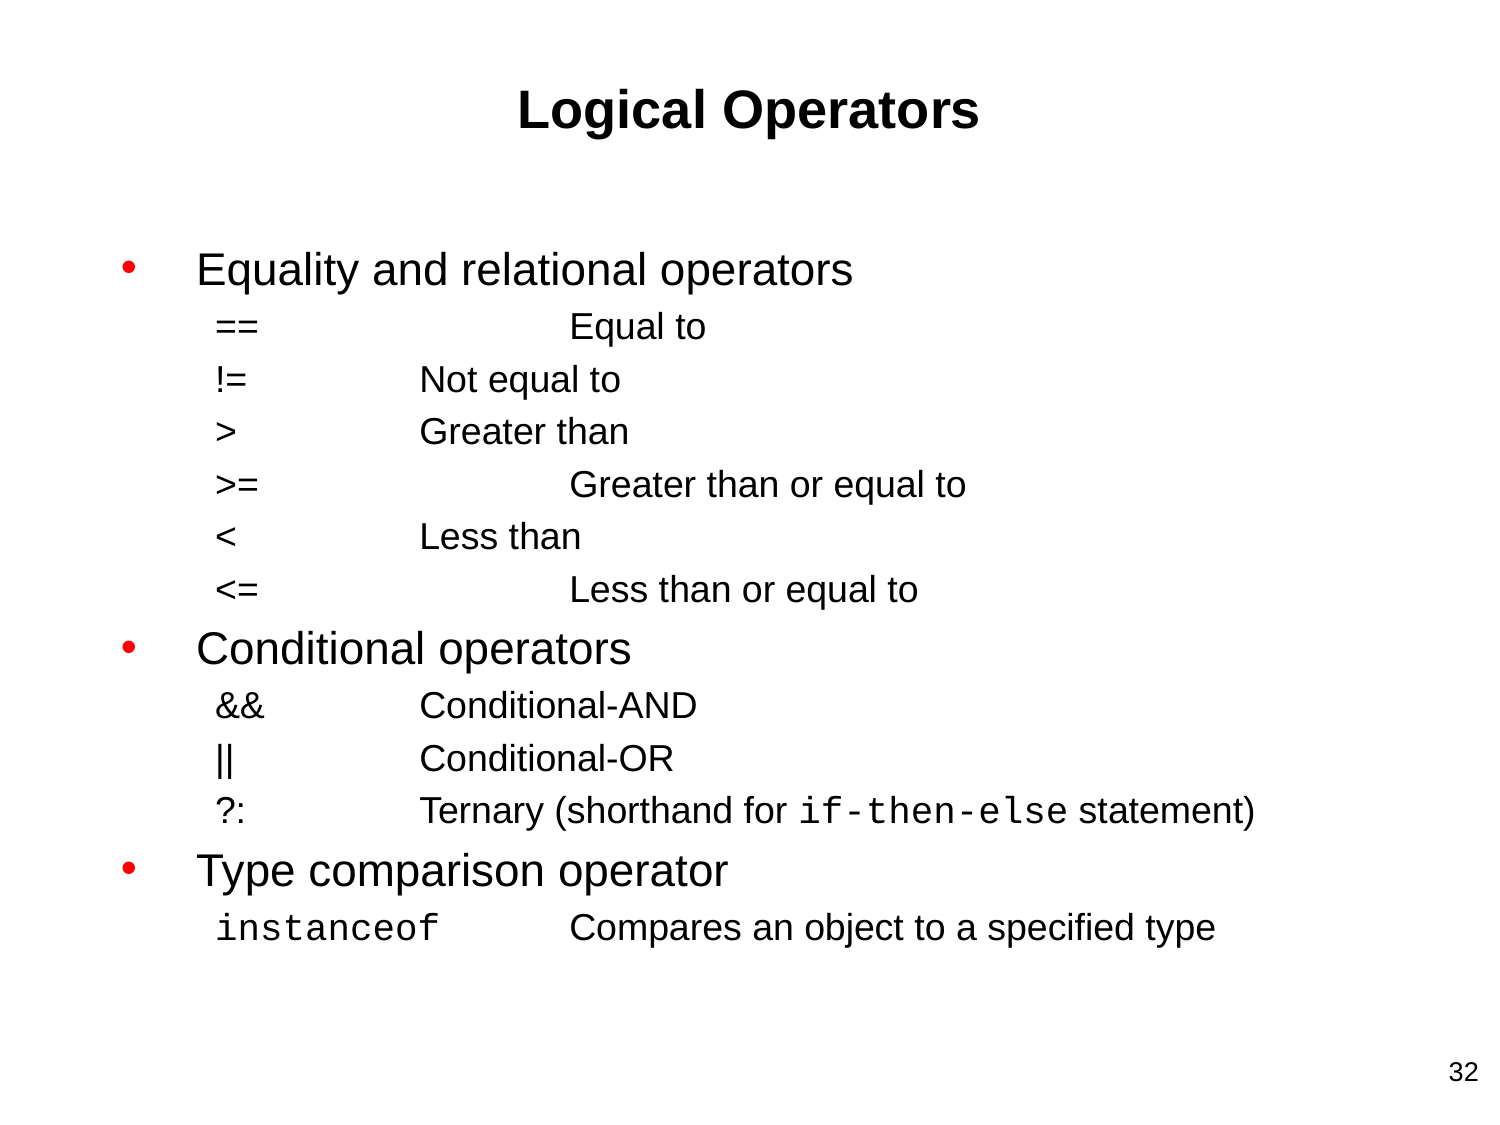

# Logical Operators
Equality and relational operators
== 		Equal to
!= 		Not equal to
> 		Greater than
>= 		Greater than or equal to
< 		Less than
<= 		Less than or equal to
Conditional operators
&&		Conditional-AND
|| 		Conditional-OR
?: 		Ternary (shorthand for if-then-else statement)
Type comparison operator
instanceof 	Compares an object to a specified type
32